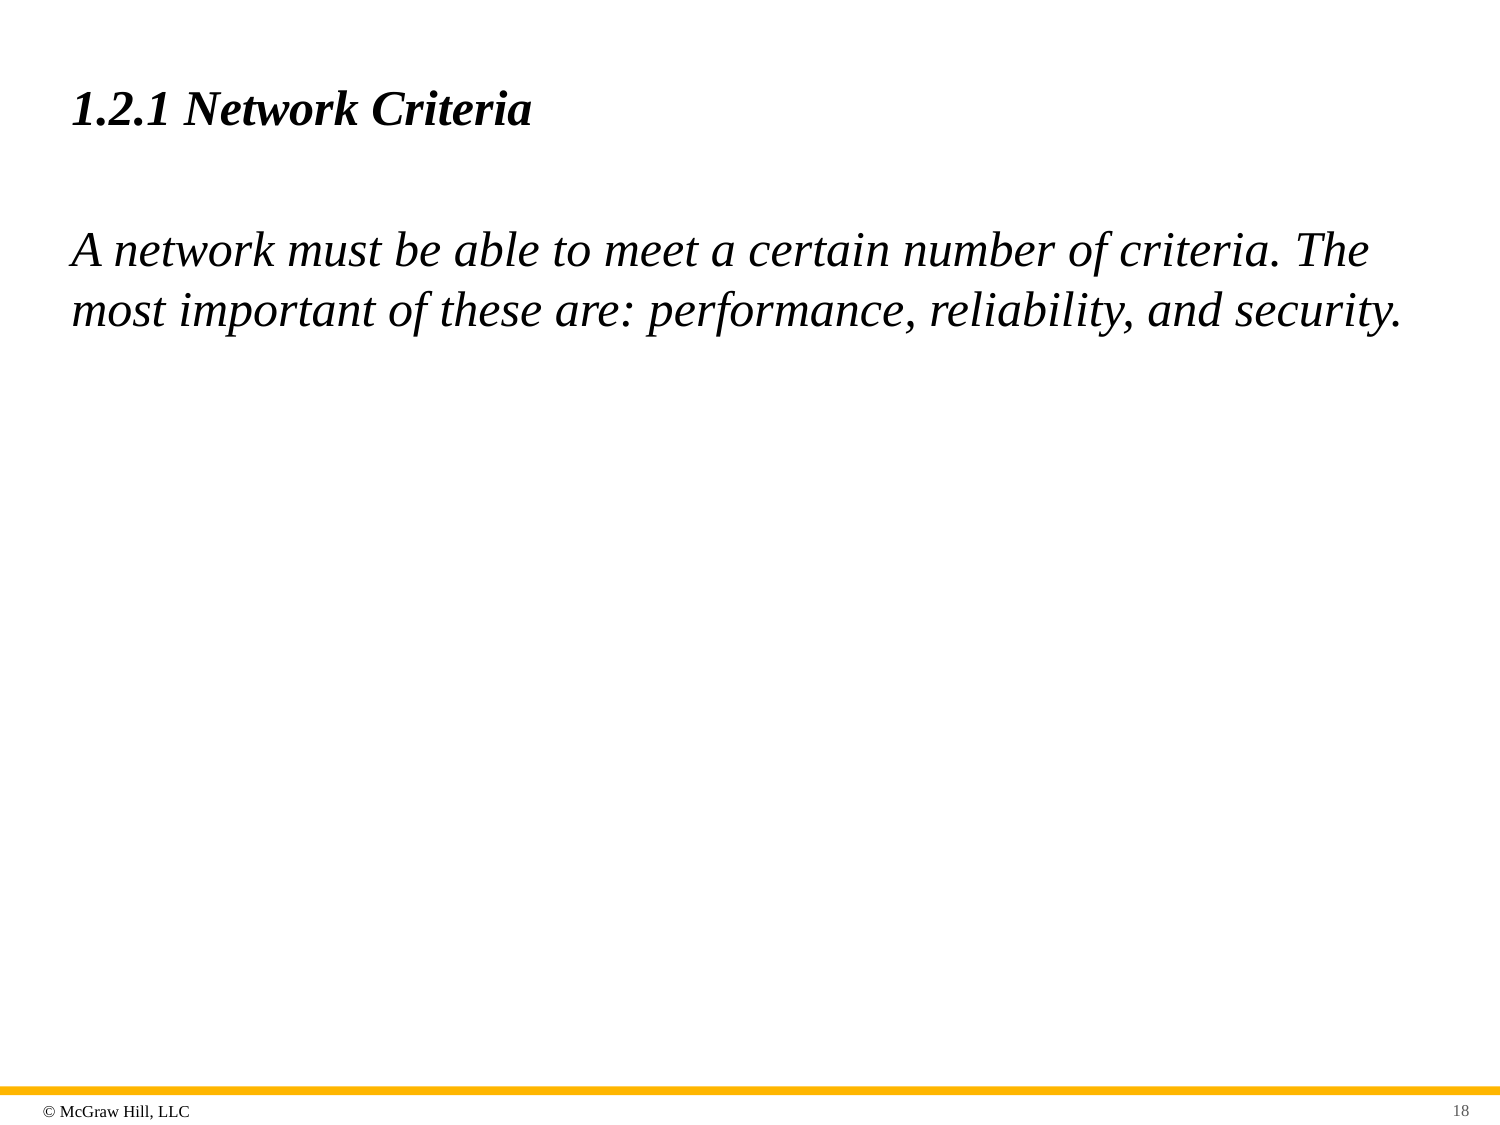

# 1.2.1 Network Criteria
A network must be able to meet a certain number of criteria. The most important of these are: performance, reliability, and security.
18